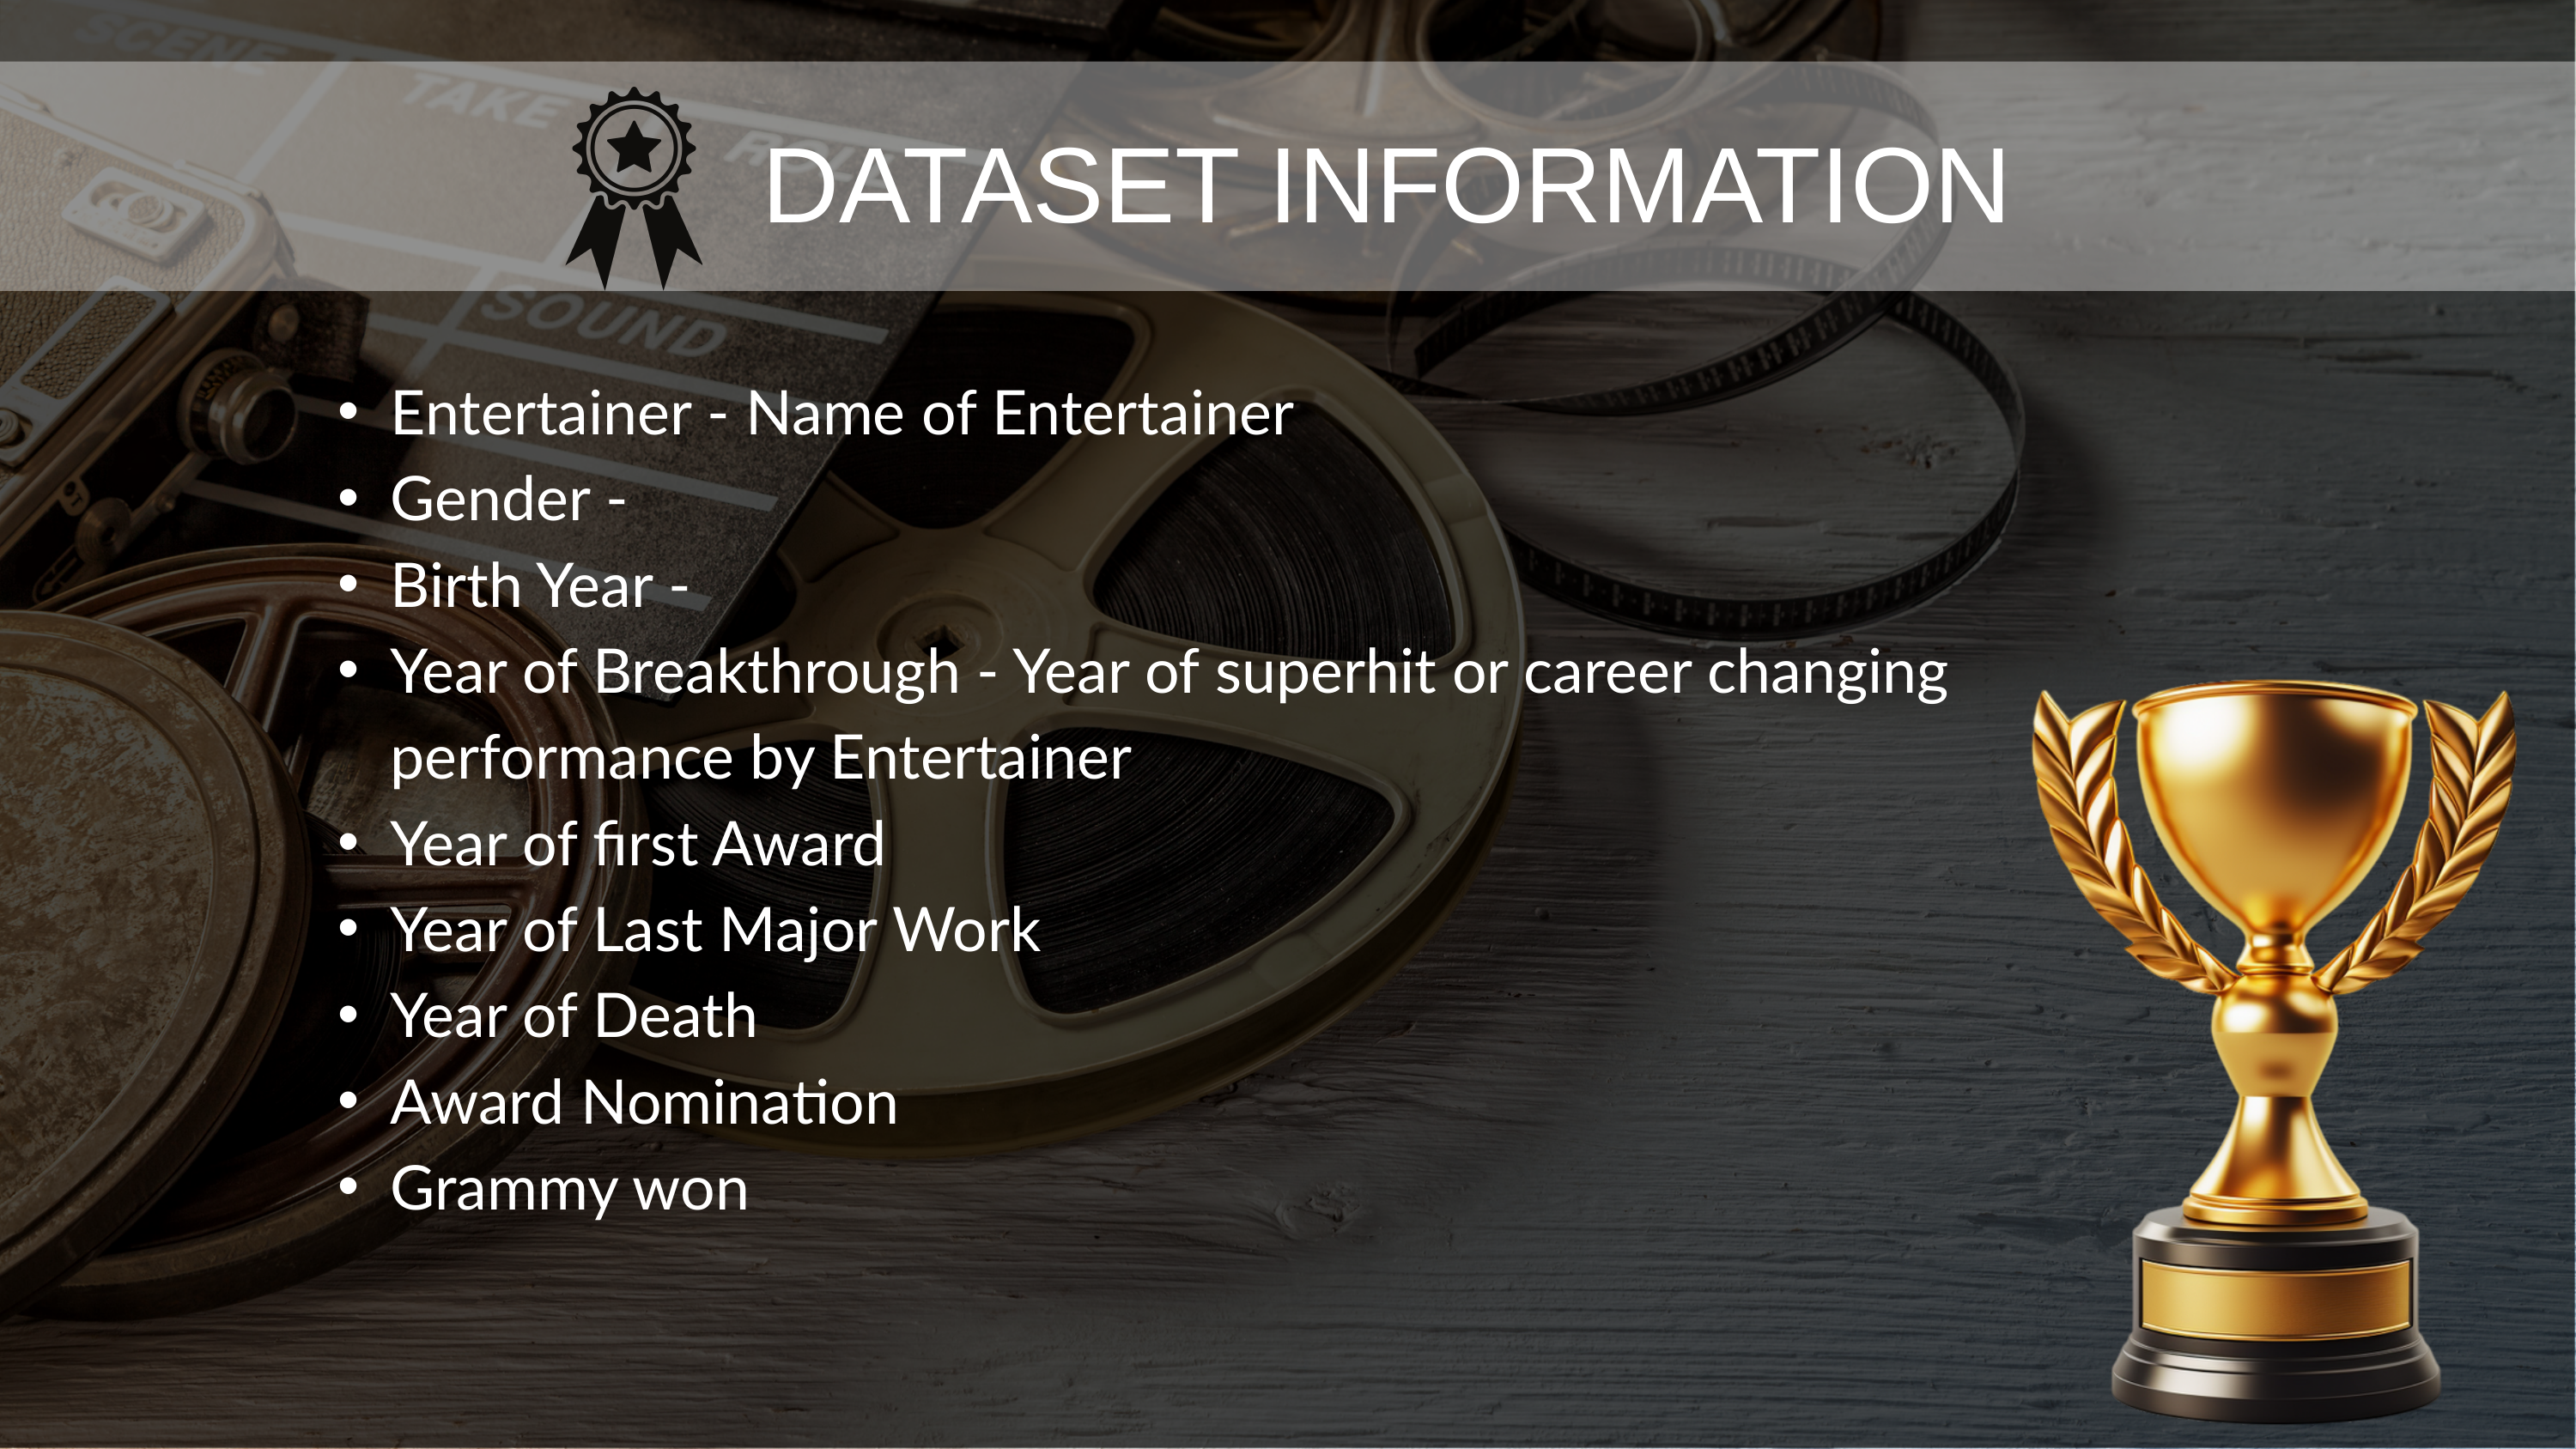

DATASET INFORMATION
Entertainer - Name of Entertainer
Gender -
Birth Year -
Year of Breakthrough - Year of superhit or career changing performance by Entertainer
Year of first Award
Year of Last Major Work
Year of Death
Award Nomination
Grammy won